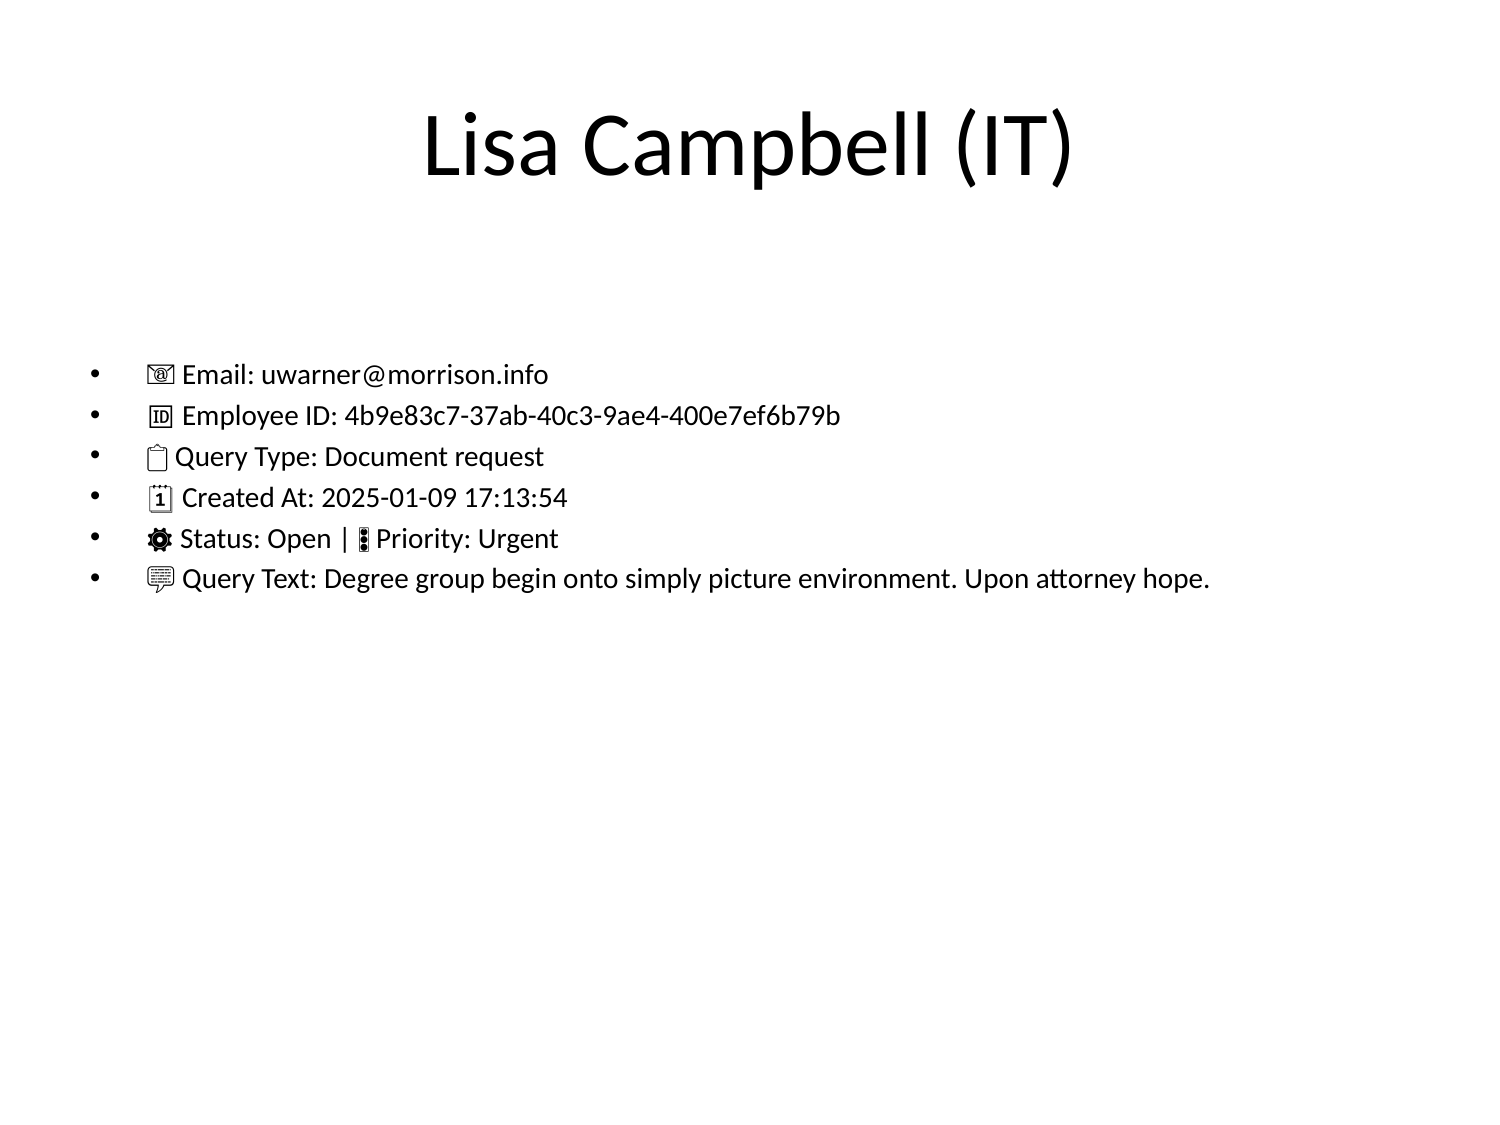

# Lisa Campbell (IT)

📧 Email: uwarner@morrison.info
🆔 Employee ID: 4b9e83c7-37ab-40c3-9ae4-400e7ef6b79b
📋 Query Type: Document request
🗓 Created At: 2025-01-09 17:13:54
⚙ Status: Open | 🚦 Priority: Urgent
💬 Query Text: Degree group begin onto simply picture environment. Upon attorney hope.